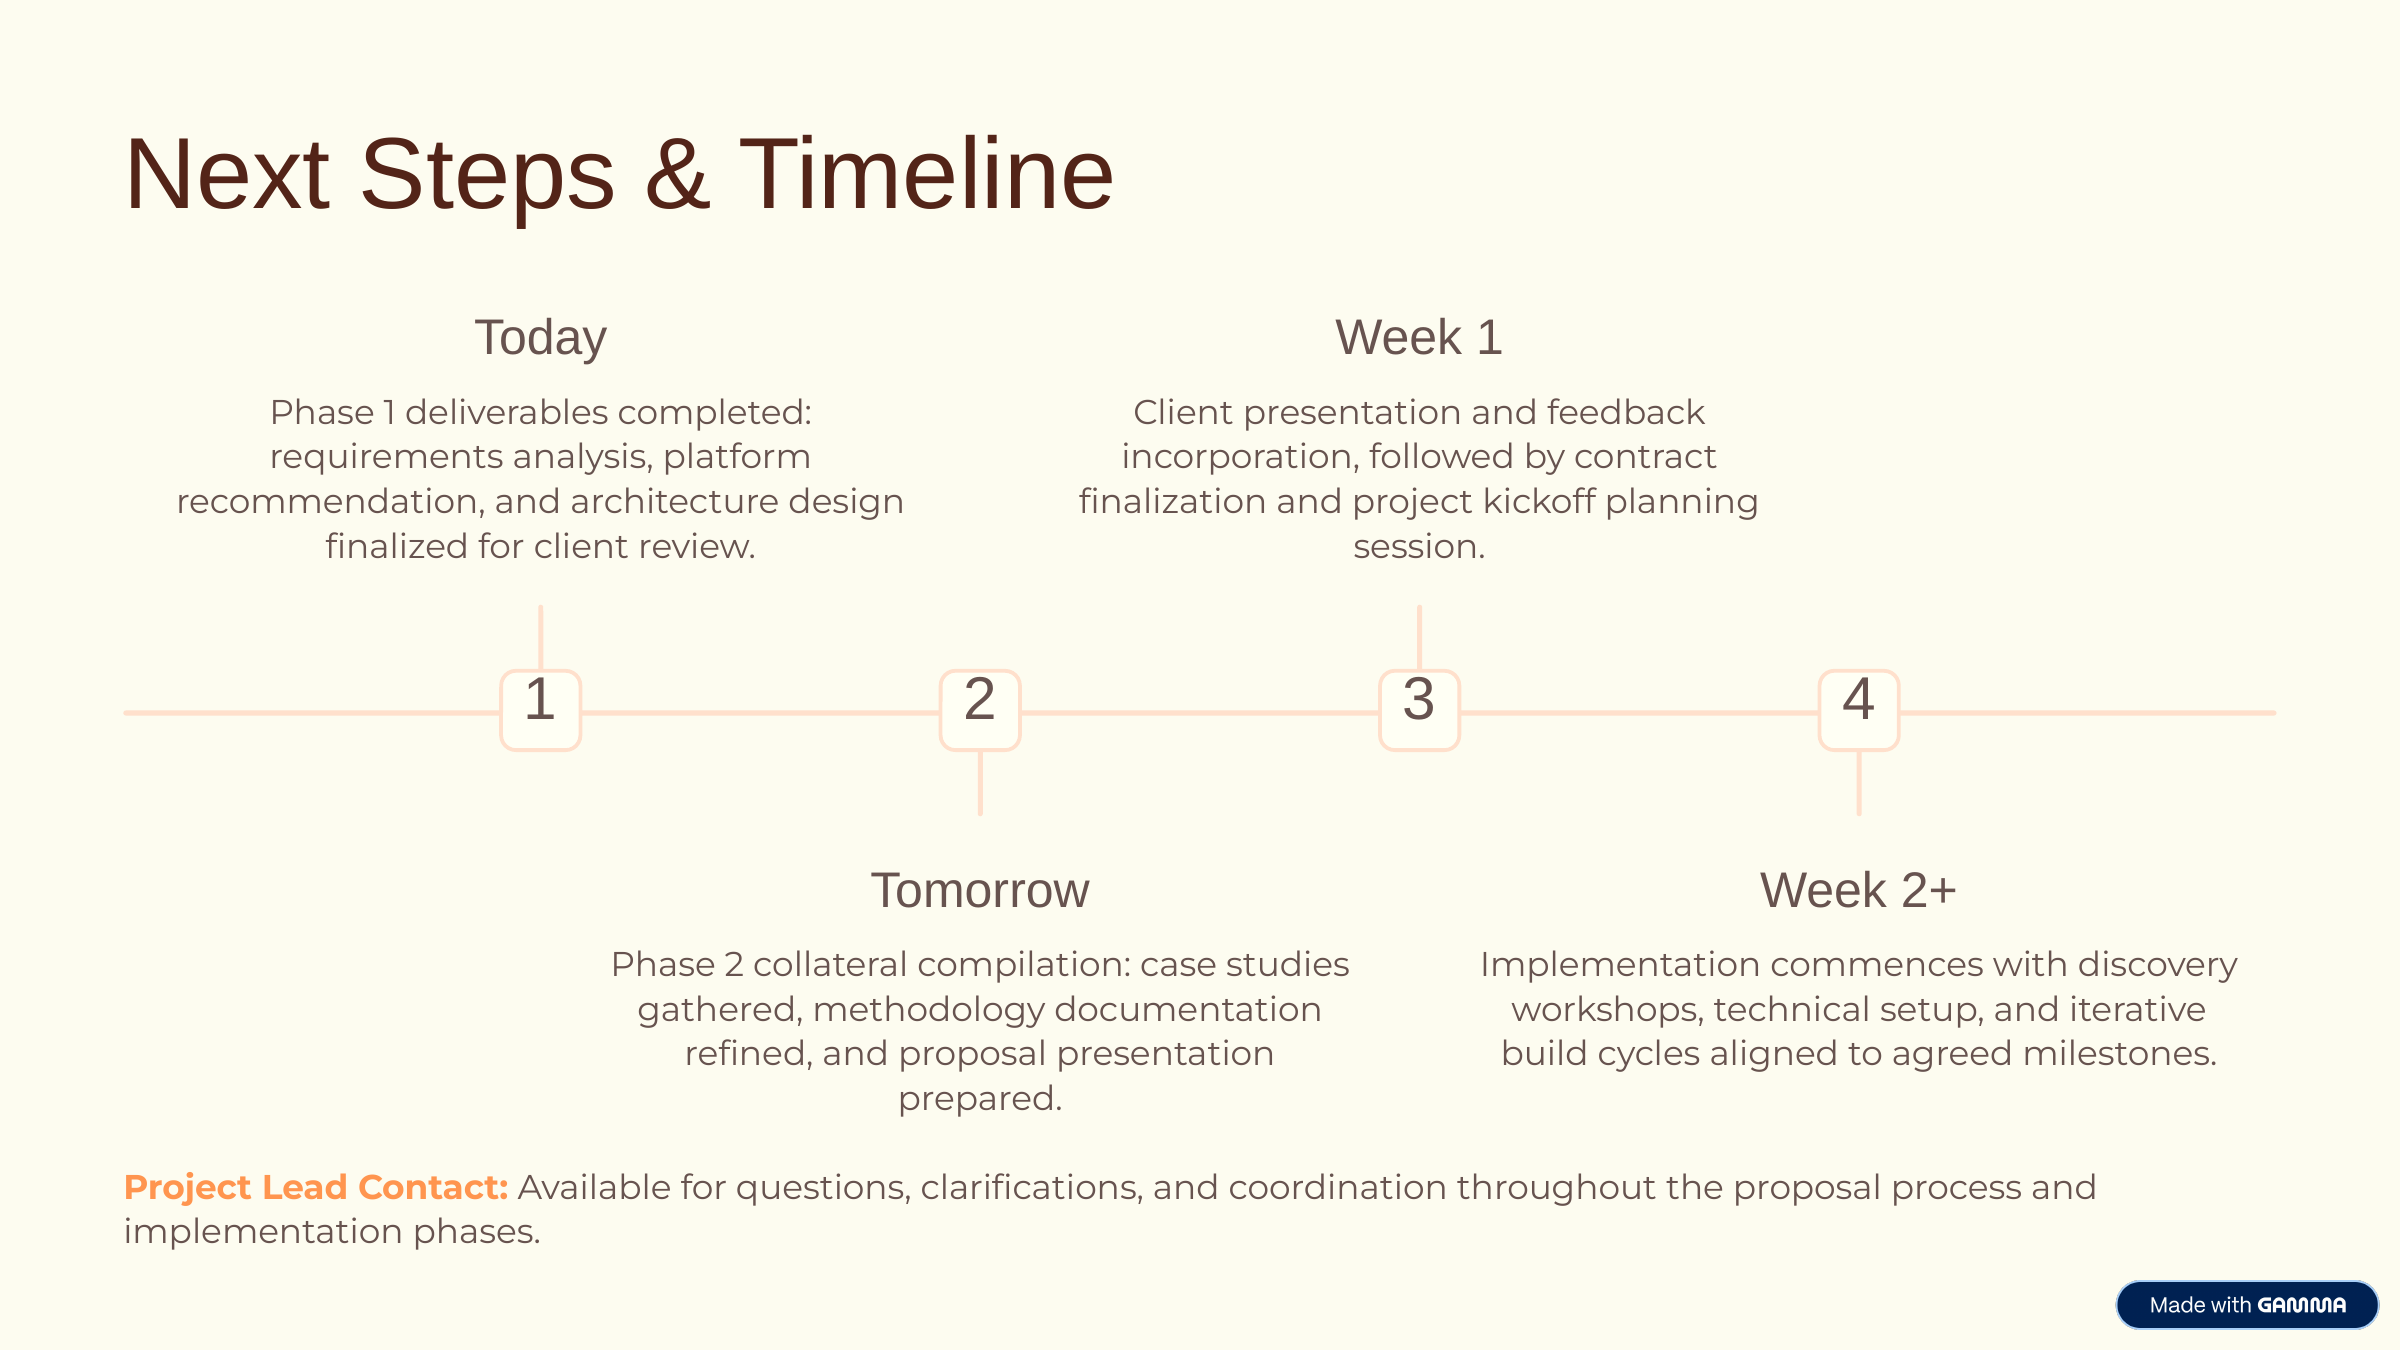

Next Steps & Timeline
Today
Week 1
Phase 1 deliverables completed: requirements analysis, platform recommendation, and architecture design finalized for client review.
Client presentation and feedback incorporation, followed by contract finalization and project kickoff planning session.

1
2
3
4

Tomorrow
Week 2+
Phase 2 collateral compilation: case studies gathered, methodology documentation refined, and proposal presentation prepared.
Implementation commences with discovery workshops, technical setup, and iterative build cycles aligned to agreed milestones.
Project Lead Contact: Available for questions, clarifications, and coordination throughout the proposal process and implementation phases.